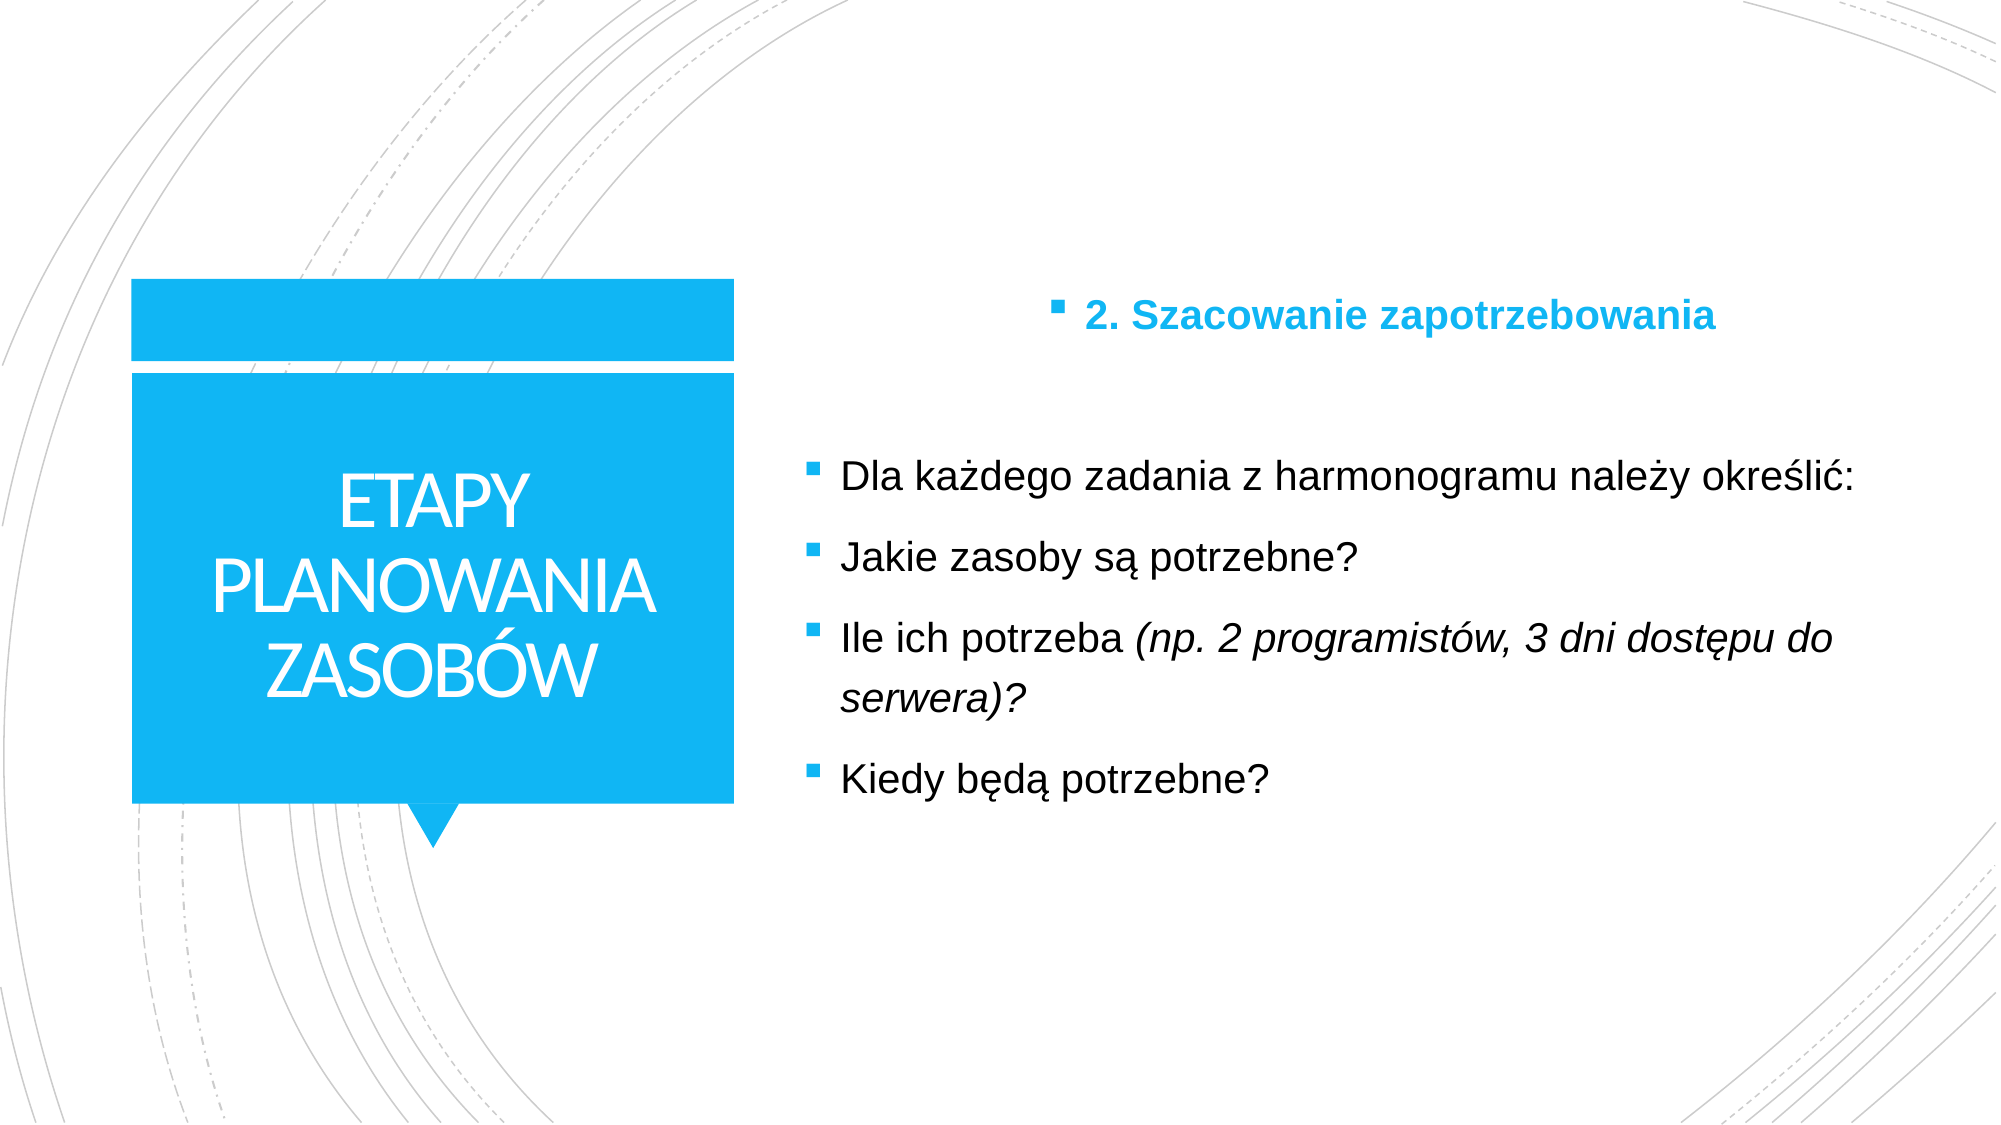

2. Szacowanie zapotrzebowania

Dla każdego zadania z harmonogramu należy określić:
Jakie zasoby są potrzebne?
Ile ich potrzeba (np. 2 programistów, 3 dni dostępu do serwera)?
Kiedy będą potrzebne?

# ETAPY PLANOWANIA ZASOBÓW